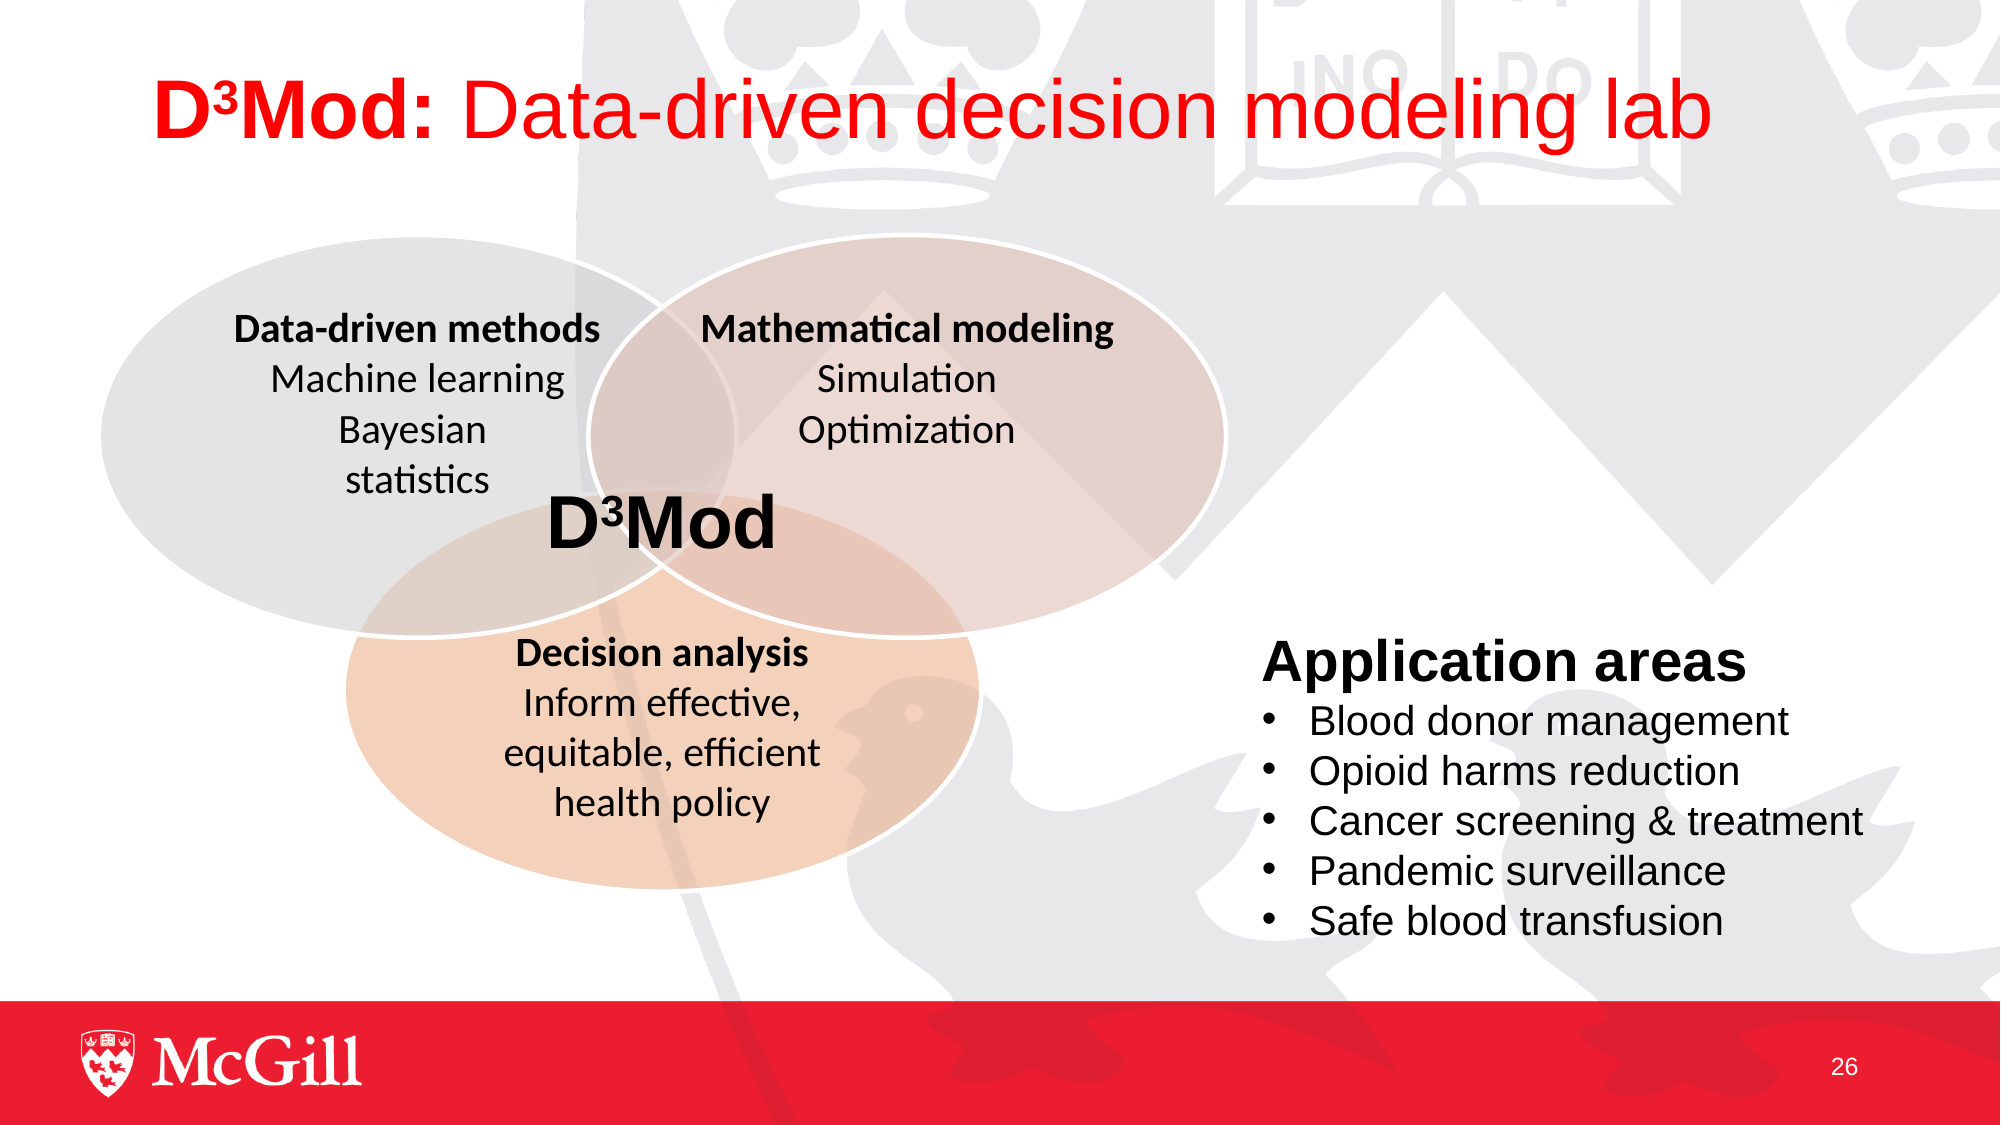

# D3Mod: Data-driven decision modeling lab
Data-driven methods
Machine learning
Bayesian
statistics
Mathematical modeling
Simulation
Optimization
D3Mod
Decision analysis
Inform effective, equitable, efficient health policy
Application areas
Blood donor management
Opioid harms reduction
Cancer screening & treatment
Pandemic surveillance
Safe blood transfusion
26